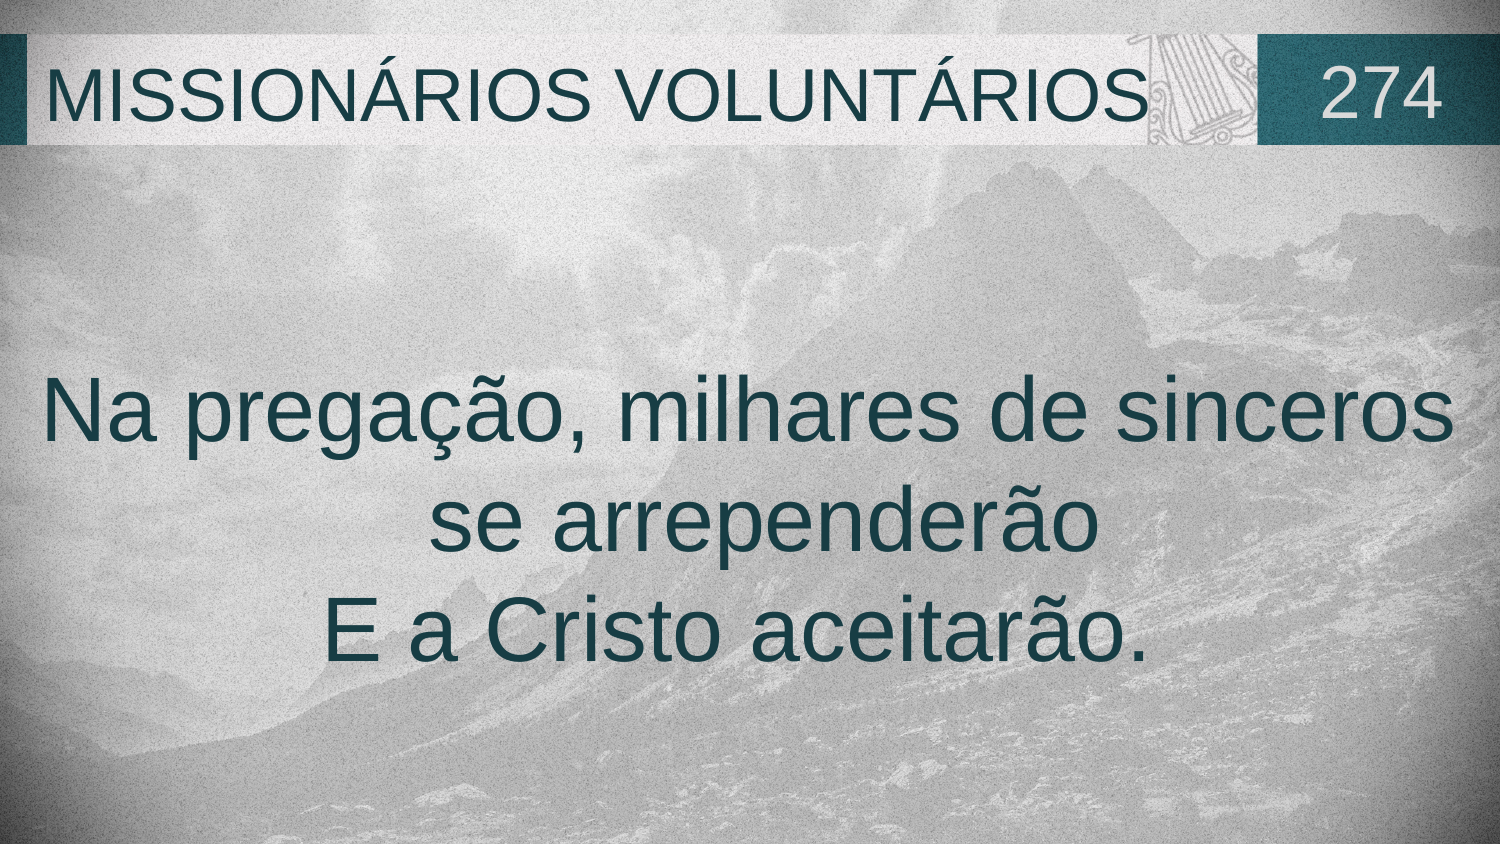

# MISSIONÁRIOS VOLUNTÁRIOS
274
Na pregação, milhares de sinceros se arrependerão
E a Cristo aceitarão.